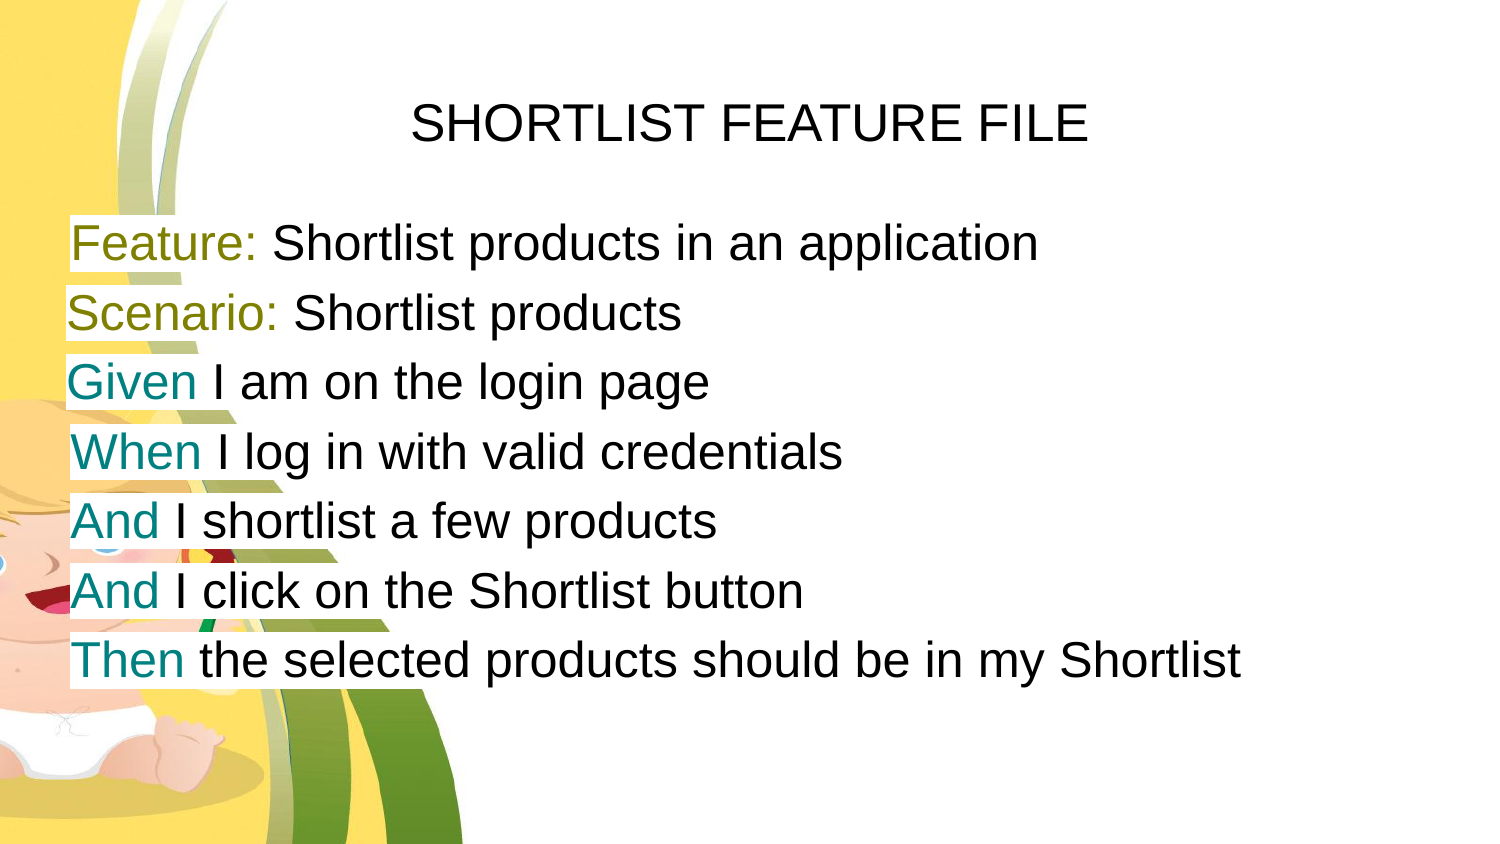

# SHORTLIST FEATURE FILE
Feature: Shortlist products in an application
Scenario: Shortlist products
Given I am on the login page
When I log in with valid credentials
And I shortlist a few products
And I click on the Shortlist button
Then the selected products should be in my Shortlist